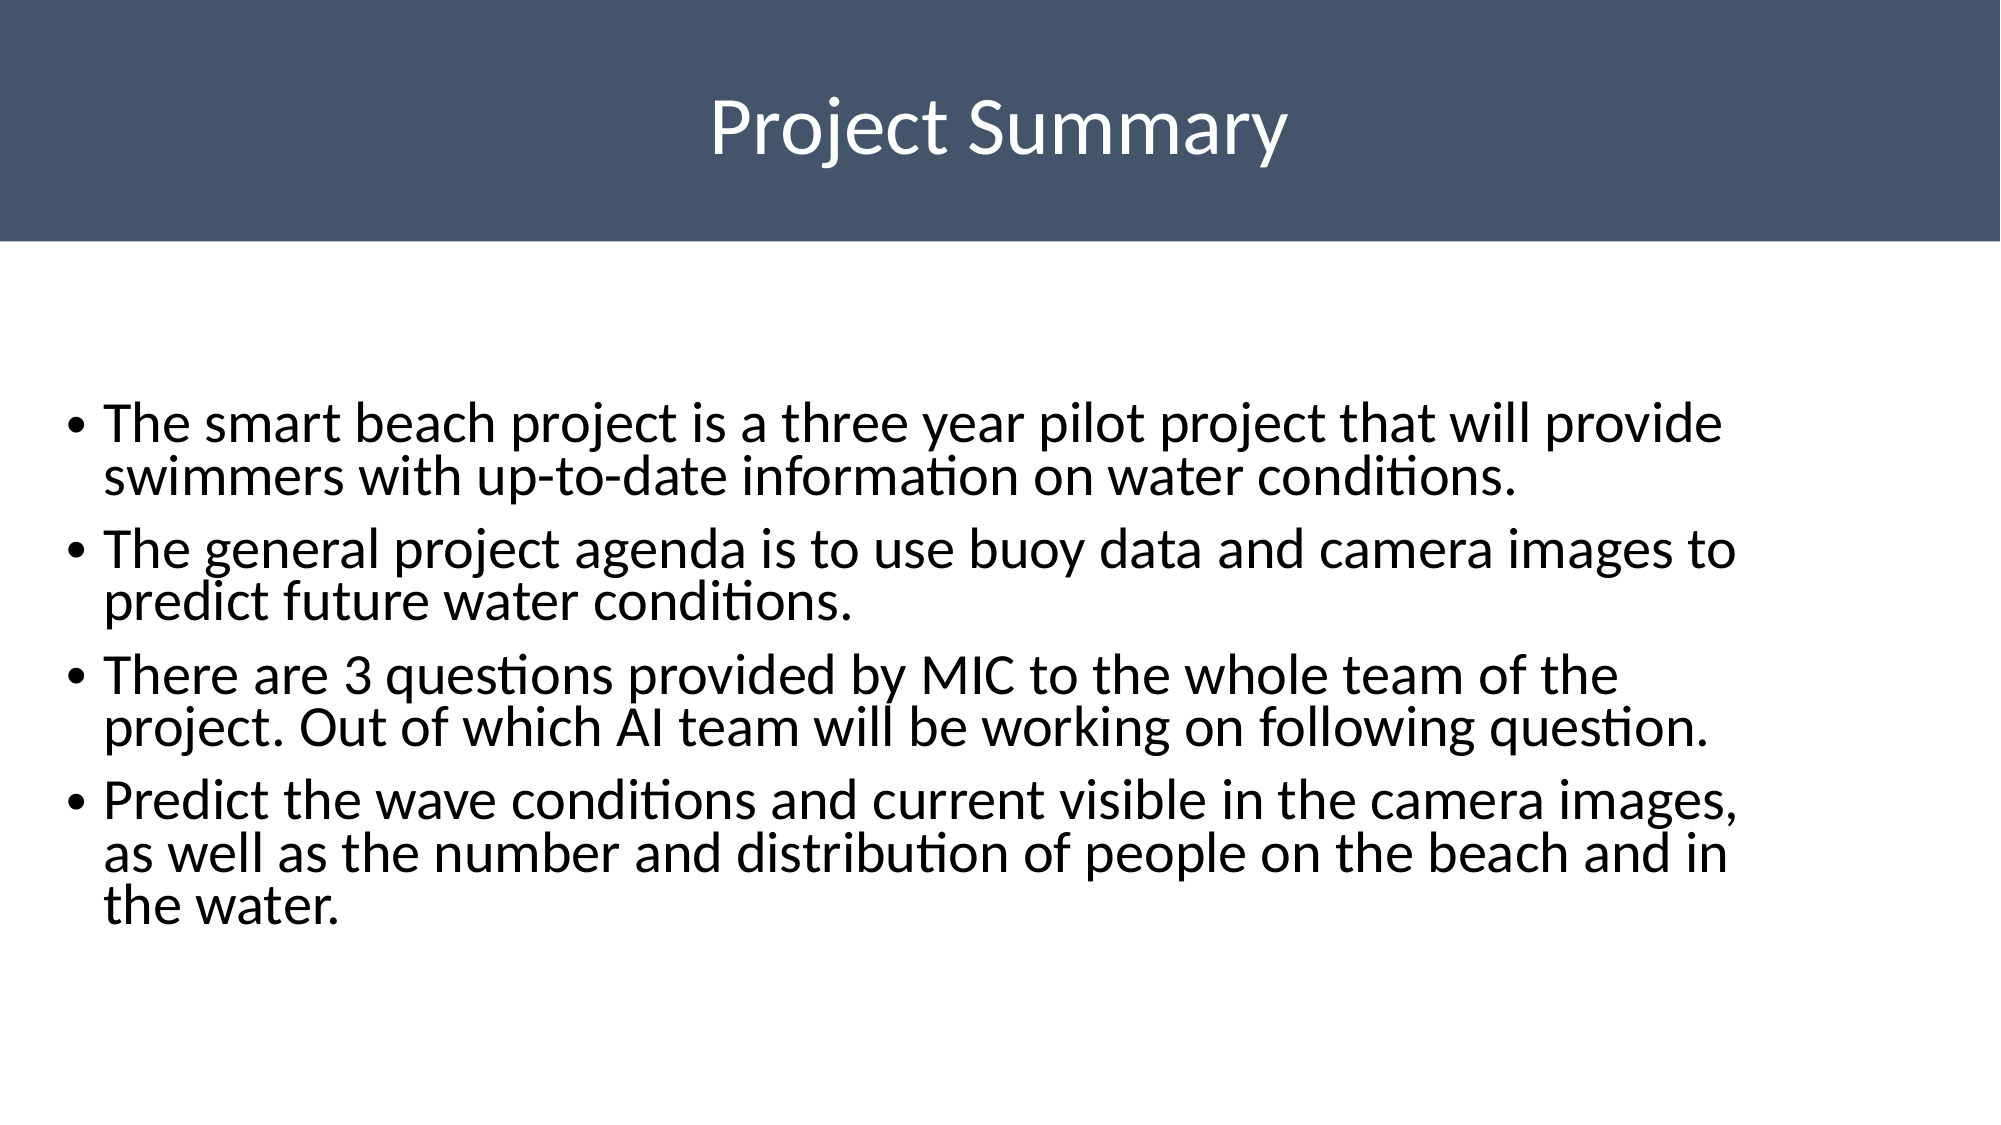

Project Summary
The smart beach project is a three year pilot project that will provide swimmers with up-to-date information on water conditions.
The general project agenda is to use buoy data and camera images to predict future water conditions.
There are 3 questions provided by MIC to the whole team of the project. Out of which AI team will be working on following question.
Predict the wave conditions and current visible in the camera images, as well as the number and distribution of people on the beach and in the water.